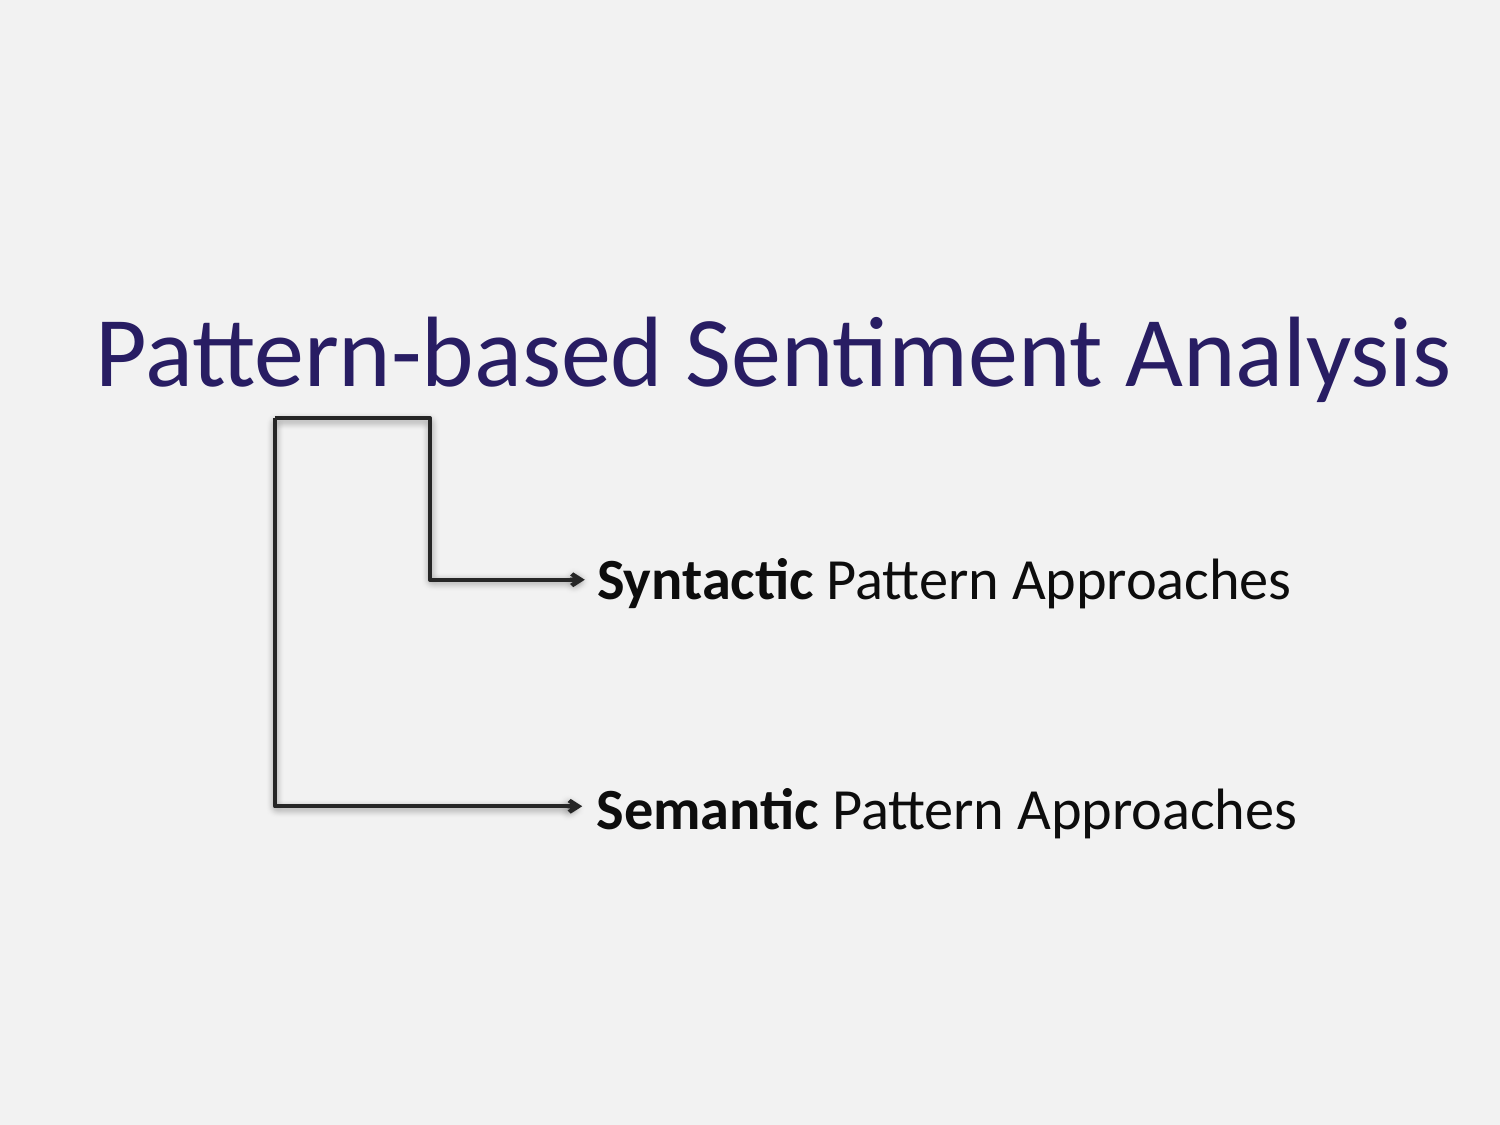

Pattern-based Sentiment Analysis
Syntactic Pattern Approaches
Semantic Pattern Approaches